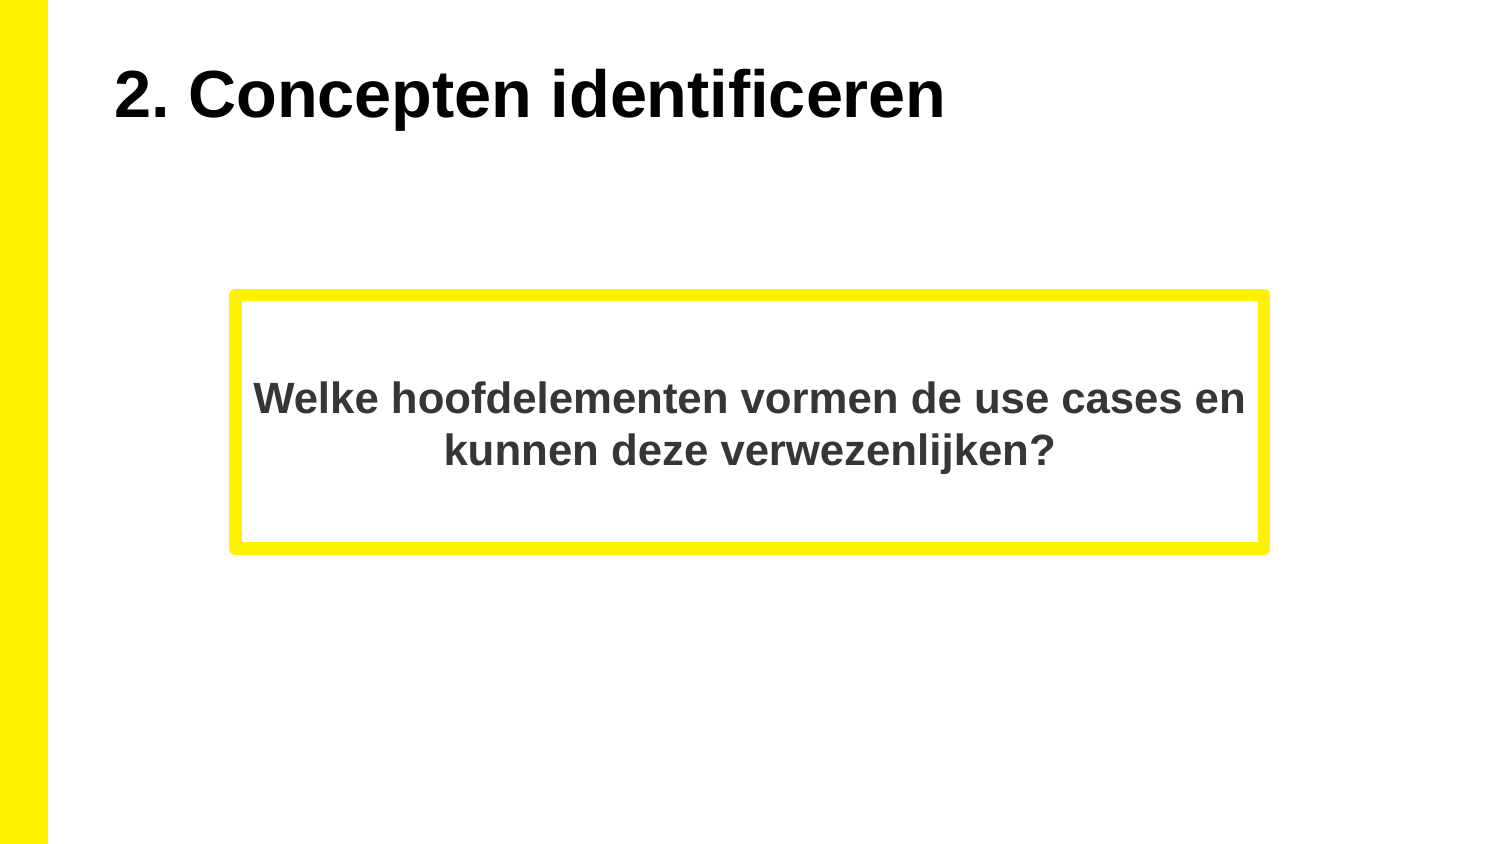

2. Concepten identificeren
Welke hoofdelementen vormen de use cases en kunnen deze verwezenlijken?